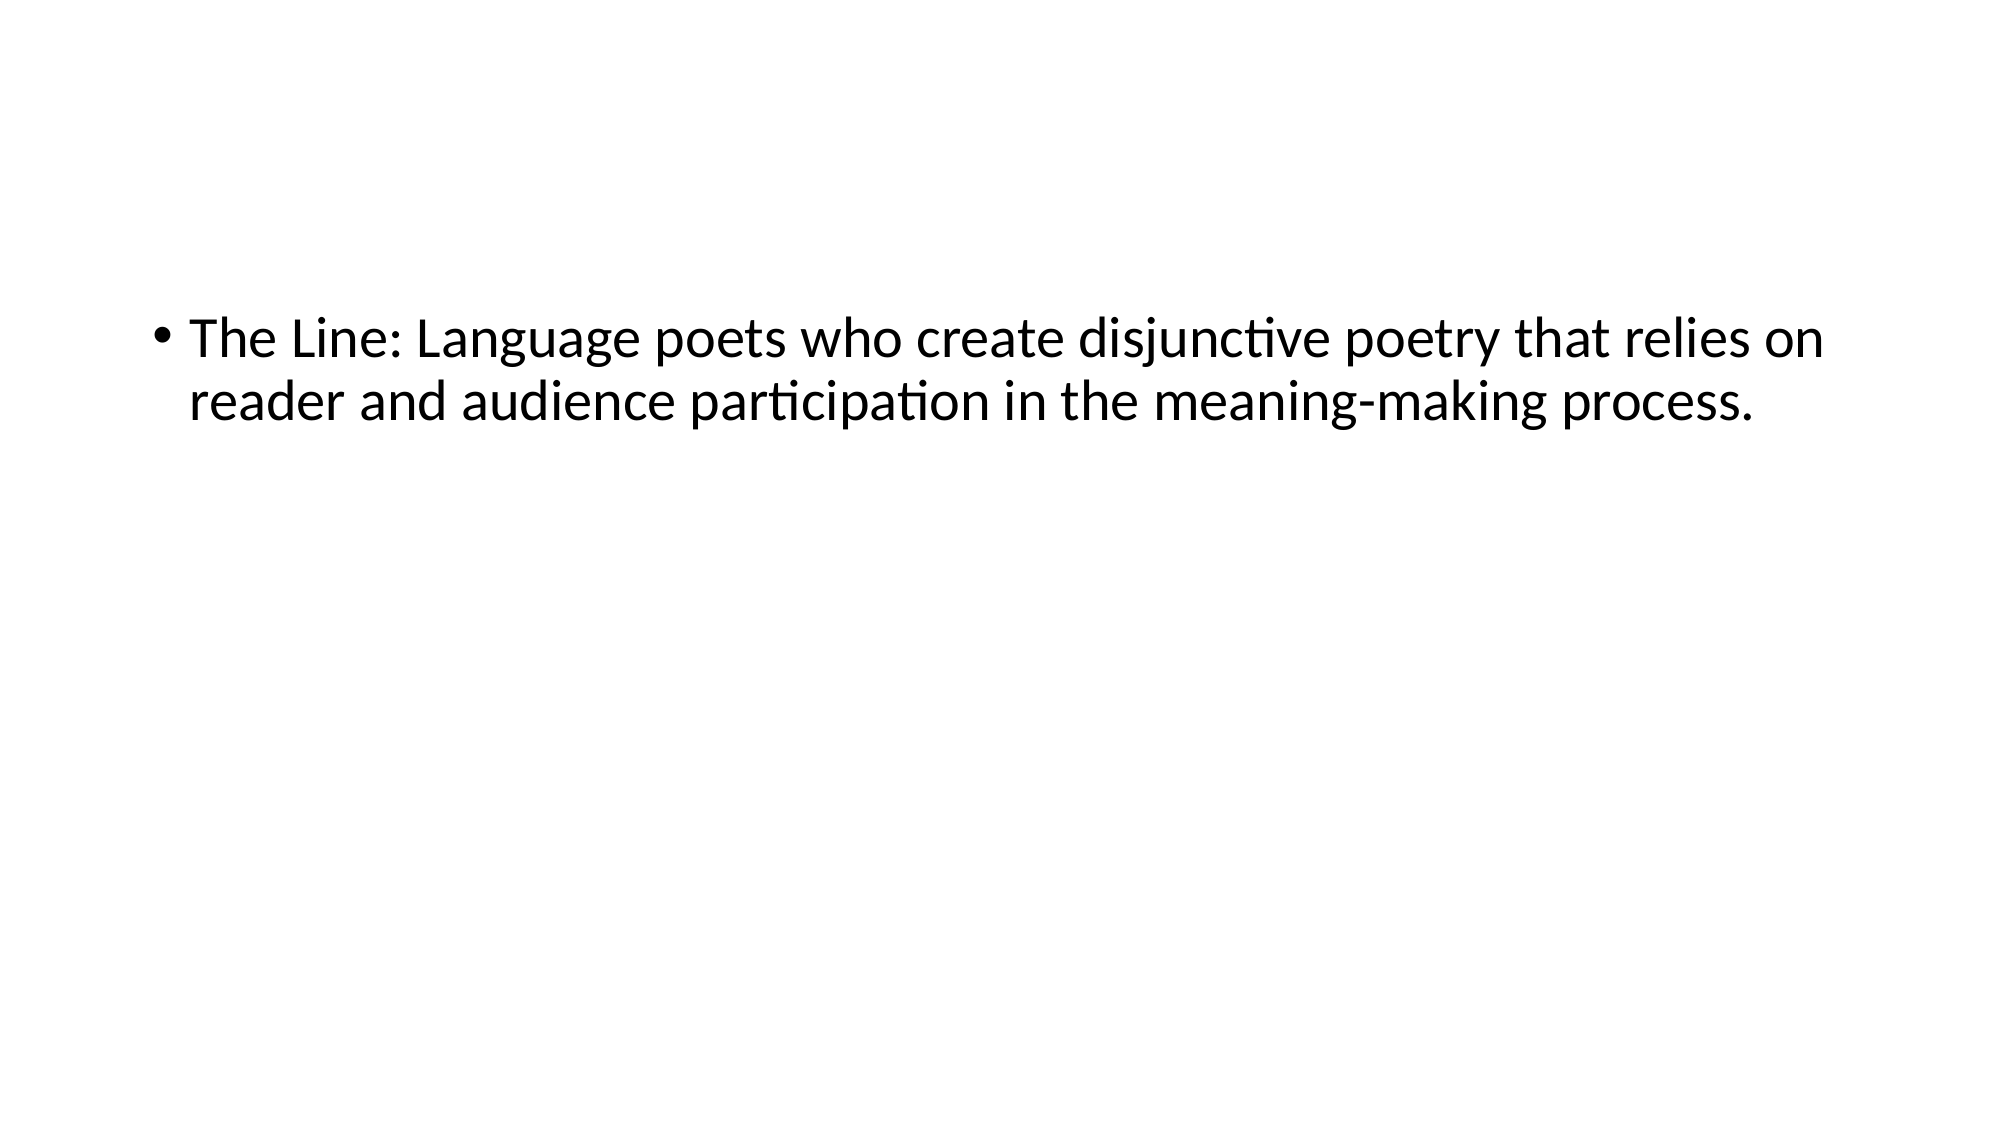

#
The Line: Language poets who create disjunctive poetry that relies on reader and audience participation in the meaning-making process.